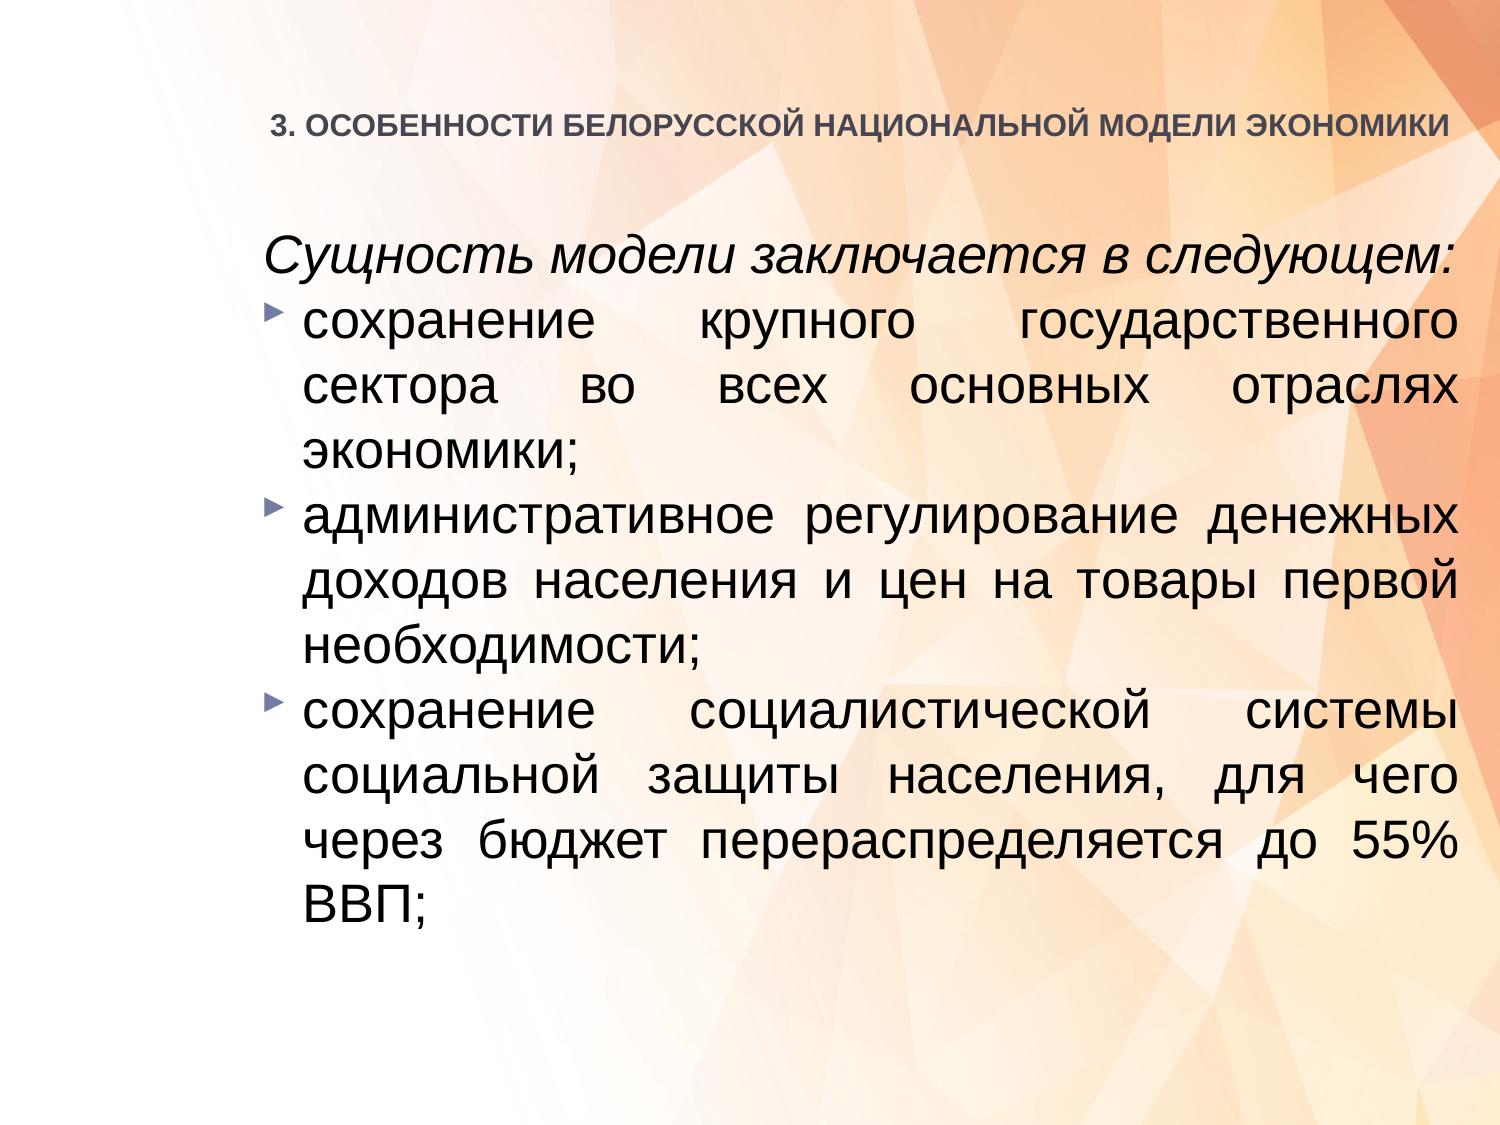

# 3. ОСОБЕННОСТИ БЕЛОРУССКОЙ НАЦИОНАЛЬНОЙ МОДЕЛИ ЭКОНОМИКИ
Сущность модели заключается в следующем:
сохранение крупного государственного сектора во всех основных отраслях экономики;
административное регулирование денежных доходов населения и цен на товары первой необходимости;
сохранение социалистической системы социальной защиты населения, для чего через бюджет перераспределяется до 55% ВВП;